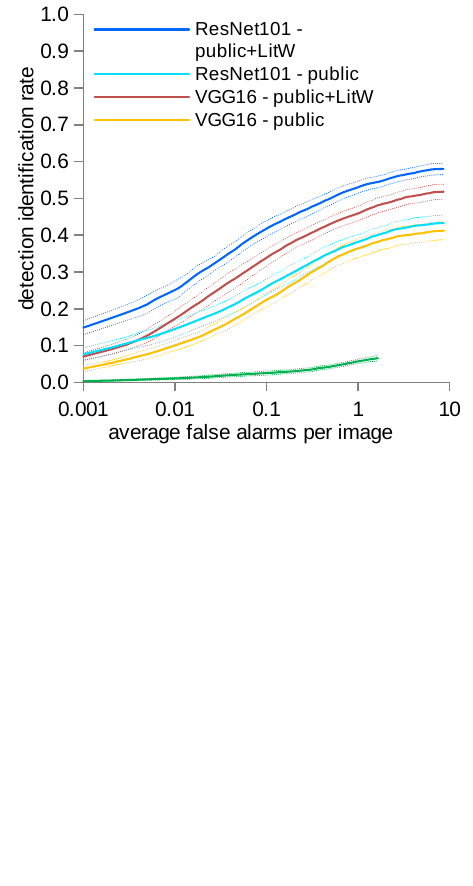

### Chart

| Category | ResNet101 - public+LitW | ResNet101 - public | VGG16 - public+LitW | VGG16 - public | baseline | baseline-std | baseline+std | VGG16 - public-std | VGG16 - public+std | VGG16 - public+LitW-std | VGG16 - public+LitW+std | ResNet101 - public-std | ResNet101 - public+std | ResNet101 - public+LitW-std | ResNet101 - public+LitW+std |
|---|---|---|---|---|---|---|---|---|---|---|---|---|---|---|---|